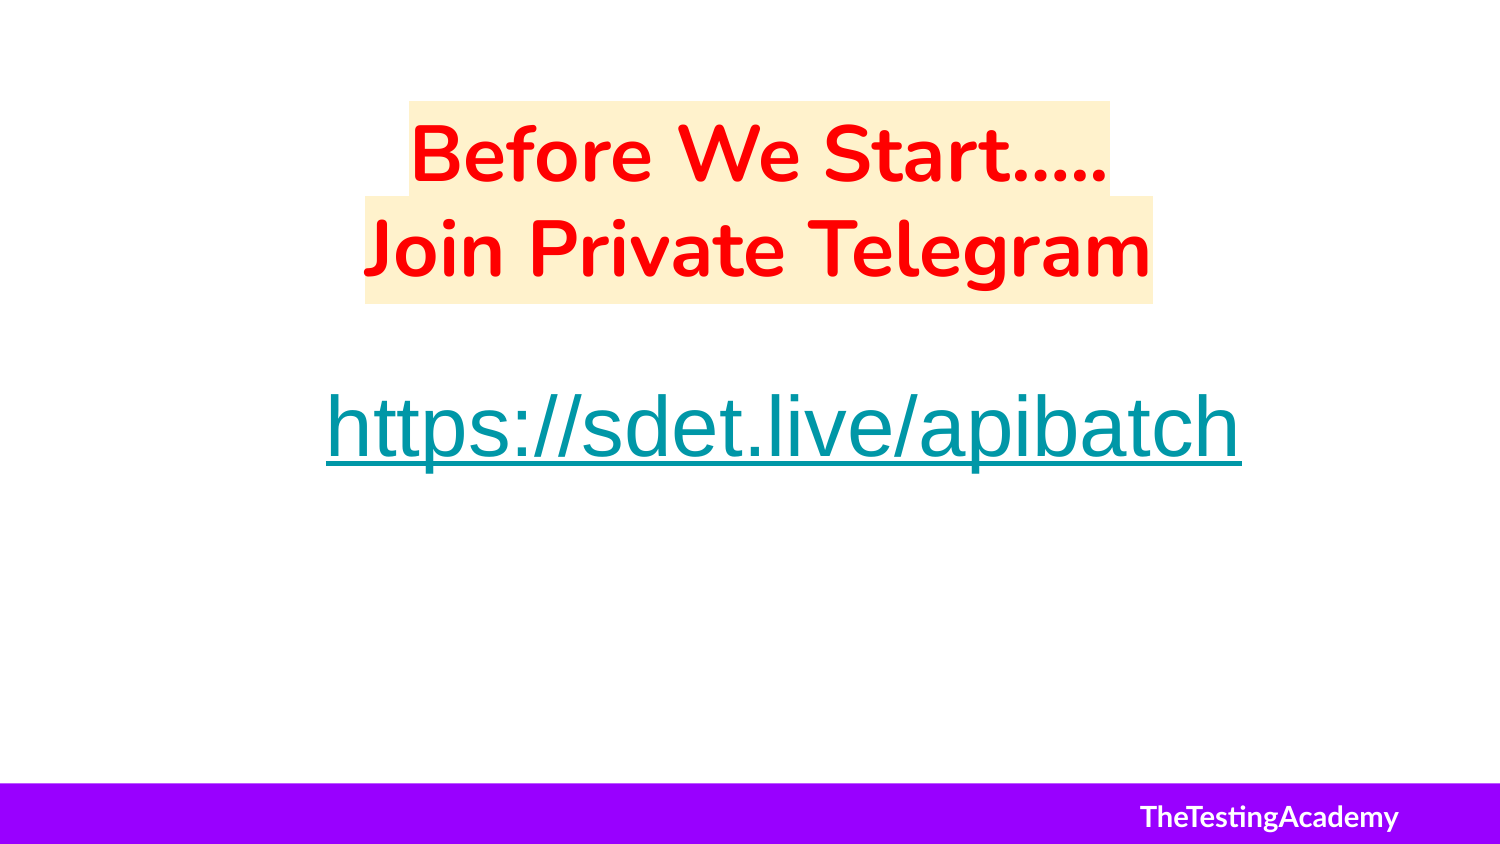

# Before We Start…..
Join Private Telegram

https://sdet.live/apibatch